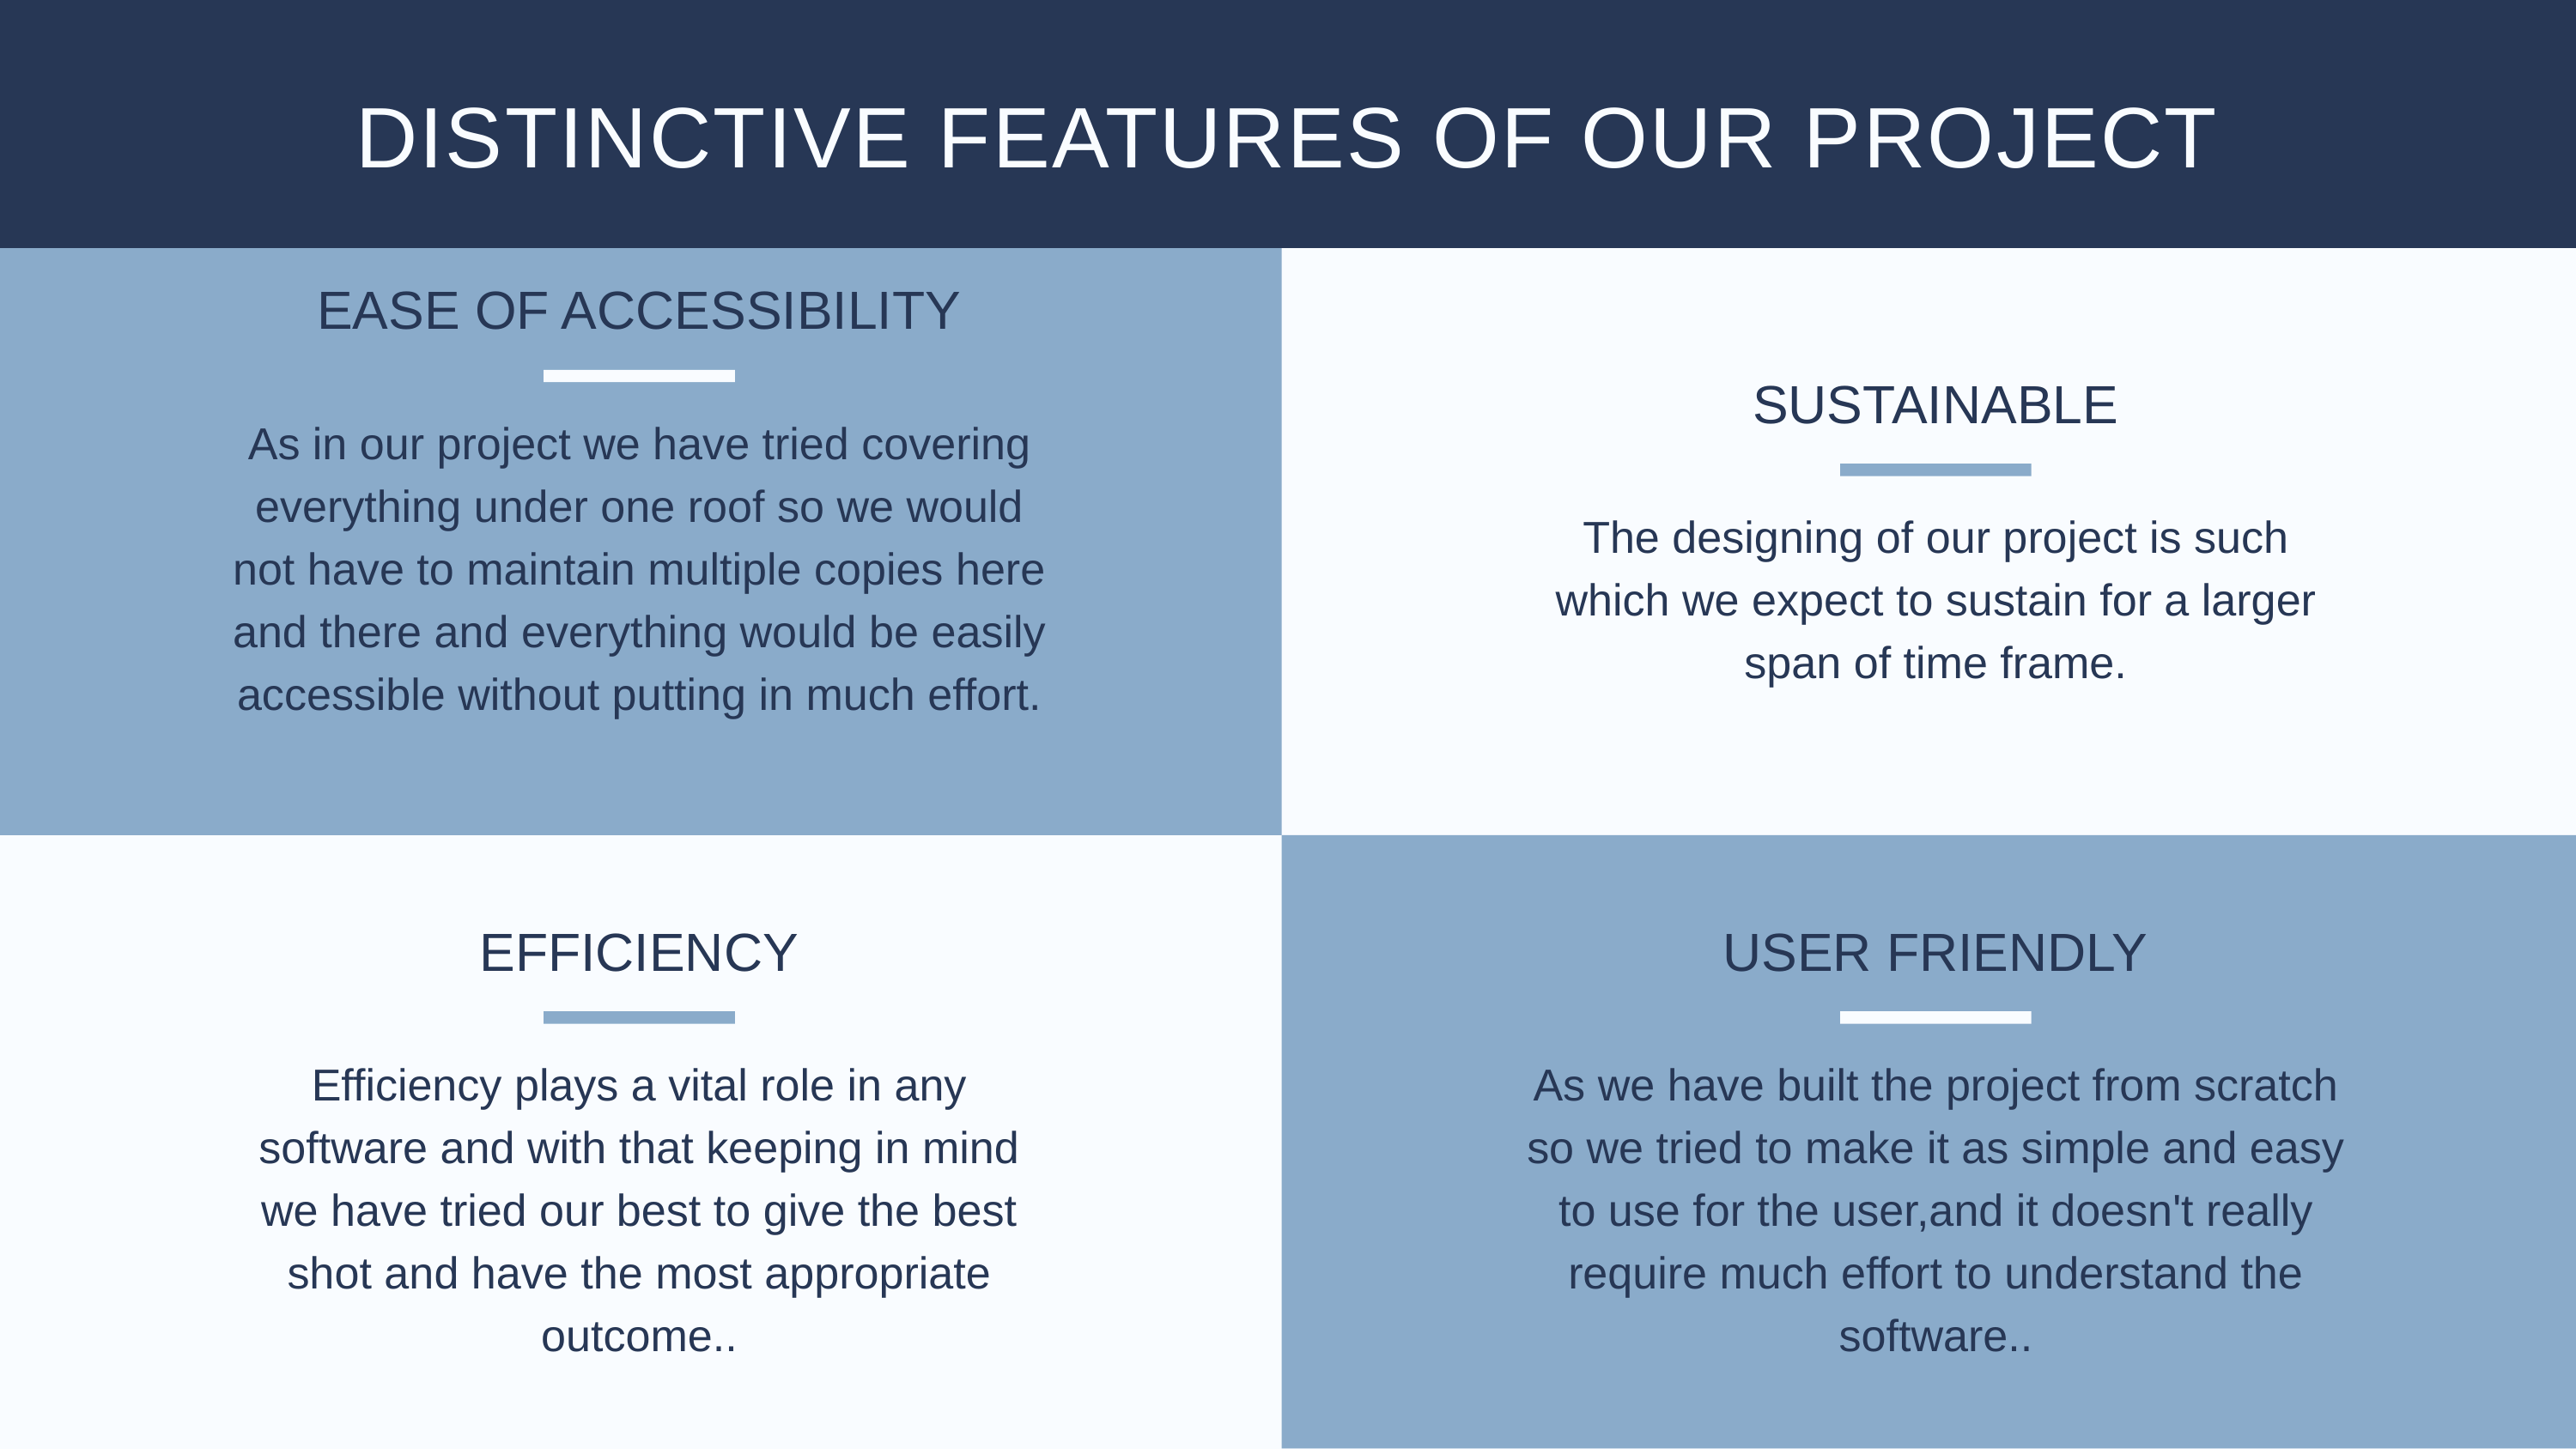

DISTINCTIVE FEATURES OF OUR PROJECT

EASE OF ACCESSIBILITY

As in our project we have tried covering everything under one roof so we would not have to maintain multiple copies here and there and everything would be easily accessible without putting in much effort.
SUSTAINABLE

The designing of our project is such which we expect to sustain for a larger span of time frame.

EFFICIENCY

Efficiency plays a vital role in any software and with that keeping in mind we have tried our best to give the best shot and have the most appropriate outcome..
USER FRIENDLY

As we have built the project from scratch so we tried to make it as simple and easy to use for the user,and it doesn't really require much effort to understand the software..